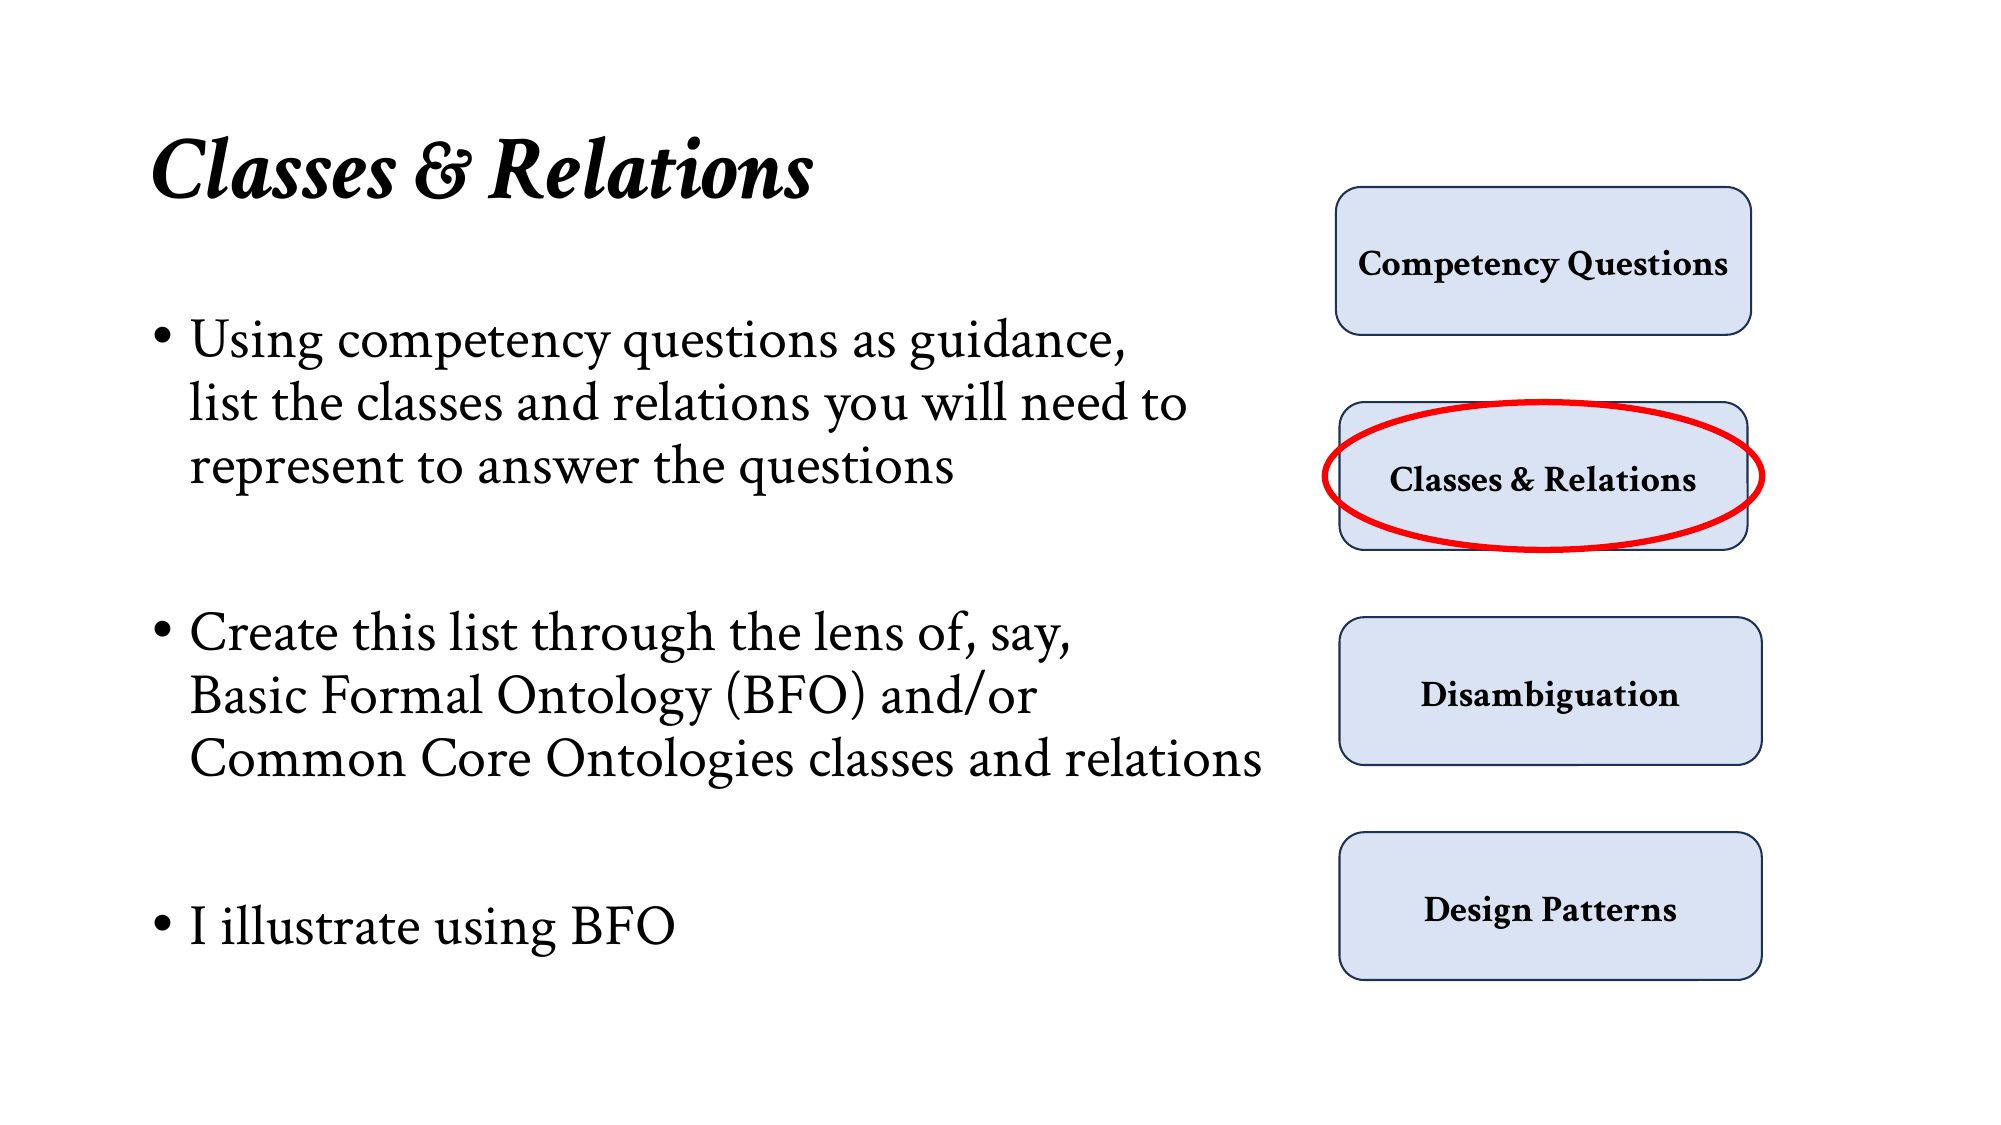

# Classes & Relations
Competency Questions
Classes & Relations
Disambiguation
Design Patterns
Using competency questions as guidance,
list the classes and relations you will need to
represent to answer the questions

Create this list through the lens of, say,
Basic Formal Ontology (BFO) and/or
Common Core Ontologies classes and relations

I illustrate using BFO